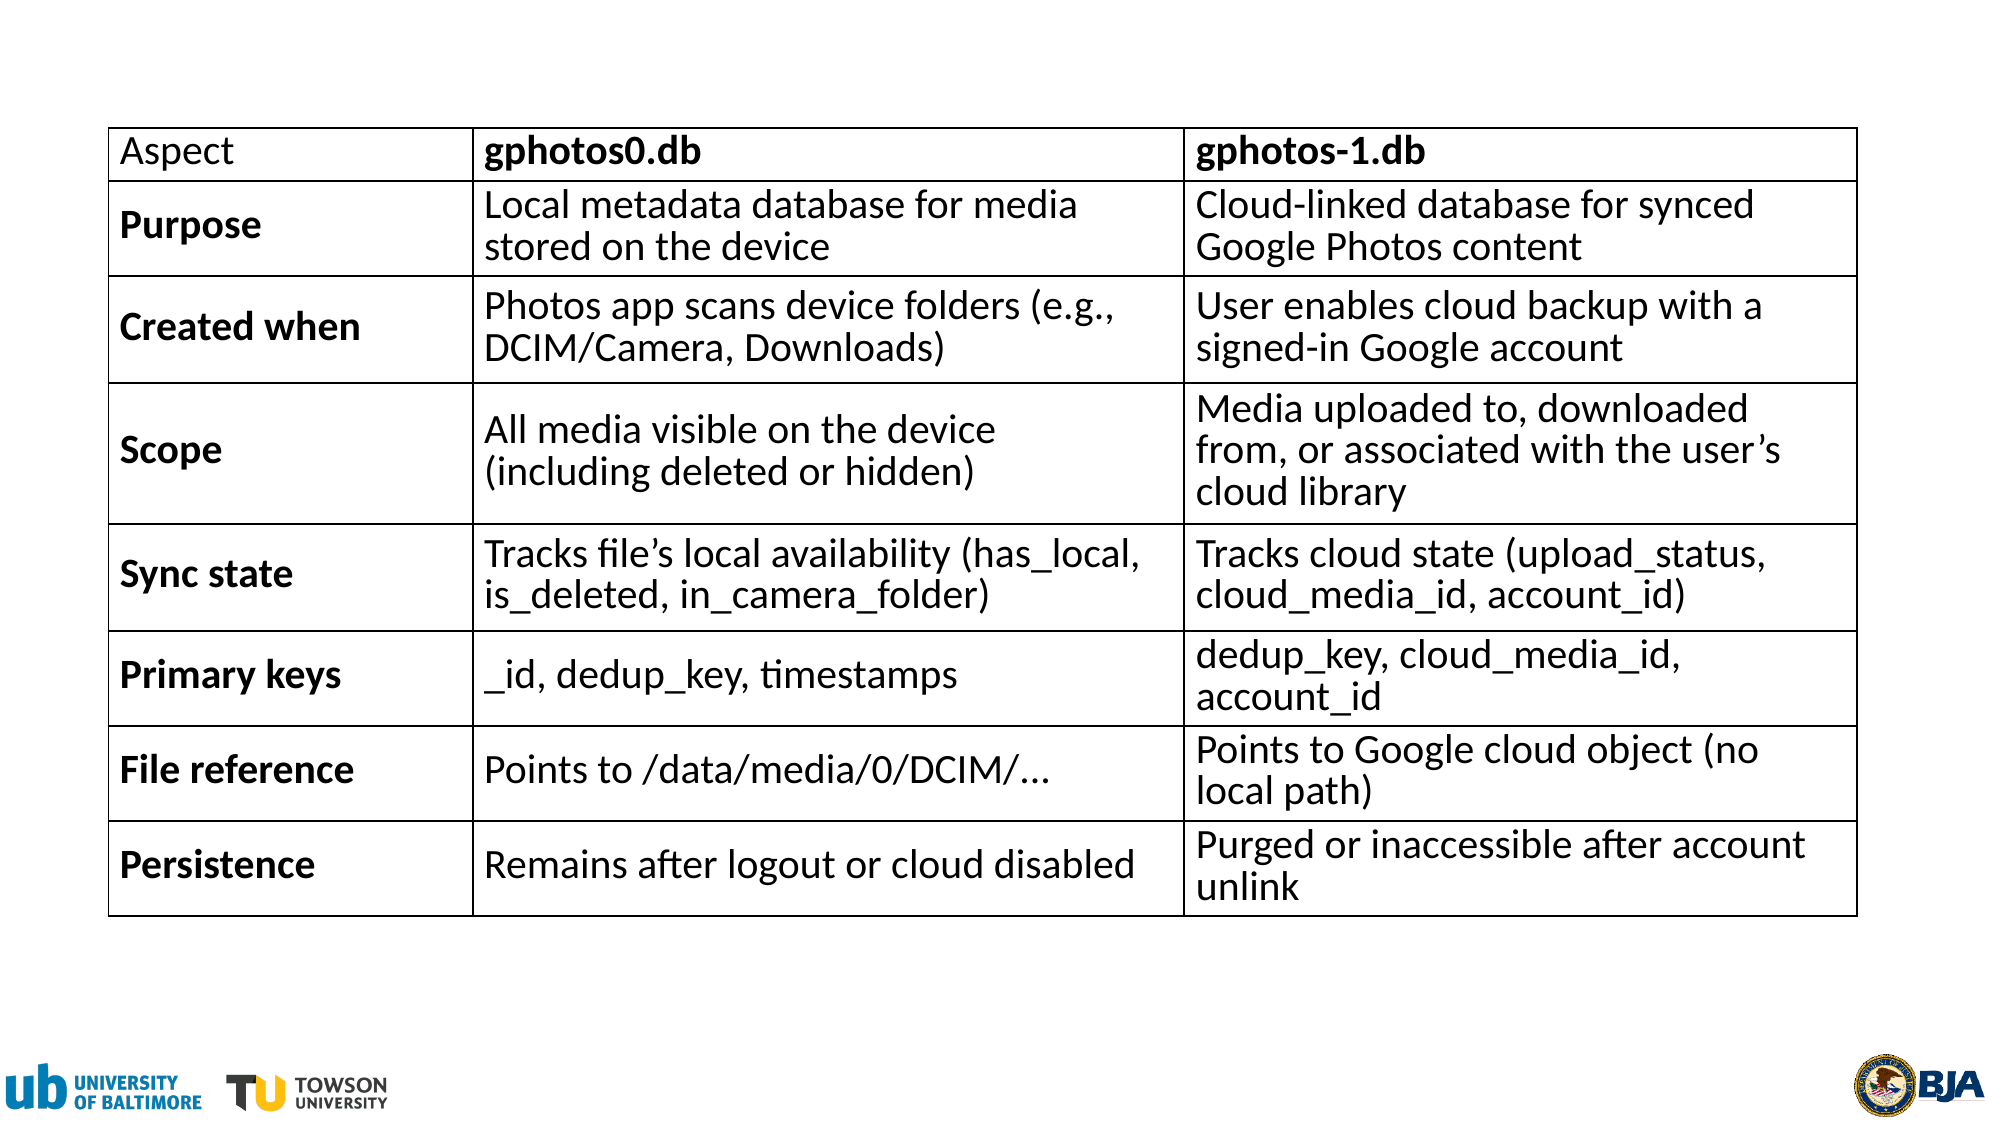

| Aspect | gphotos0.db | gphotos-1.db |
| --- | --- | --- |
| Purpose | Local metadata database for media stored on the device | Cloud-linked database for synced Google Photos content |
| Created when | Photos app scans device folders (e.g., DCIM/Camera, Downloads) | User enables cloud backup with a signed-in Google account |
| Scope | All media visible on the device (including deleted or hidden) | Media uploaded to, downloaded from, or associated with the user’s cloud library |
| Sync state | Tracks file’s local availability (has\_local, is\_deleted, in\_camera\_folder) | Tracks cloud state (upload\_status, cloud\_media\_id, account\_id) |
| Primary keys | \_id, dedup\_key, timestamps | dedup\_key, cloud\_media\_id, account\_id |
| File reference | Points to /data/media/0/DCIM/... | Points to Google cloud object (no local path) |
| Persistence | Remains after logout or cloud disabled | Purged or inaccessible after account unlink |